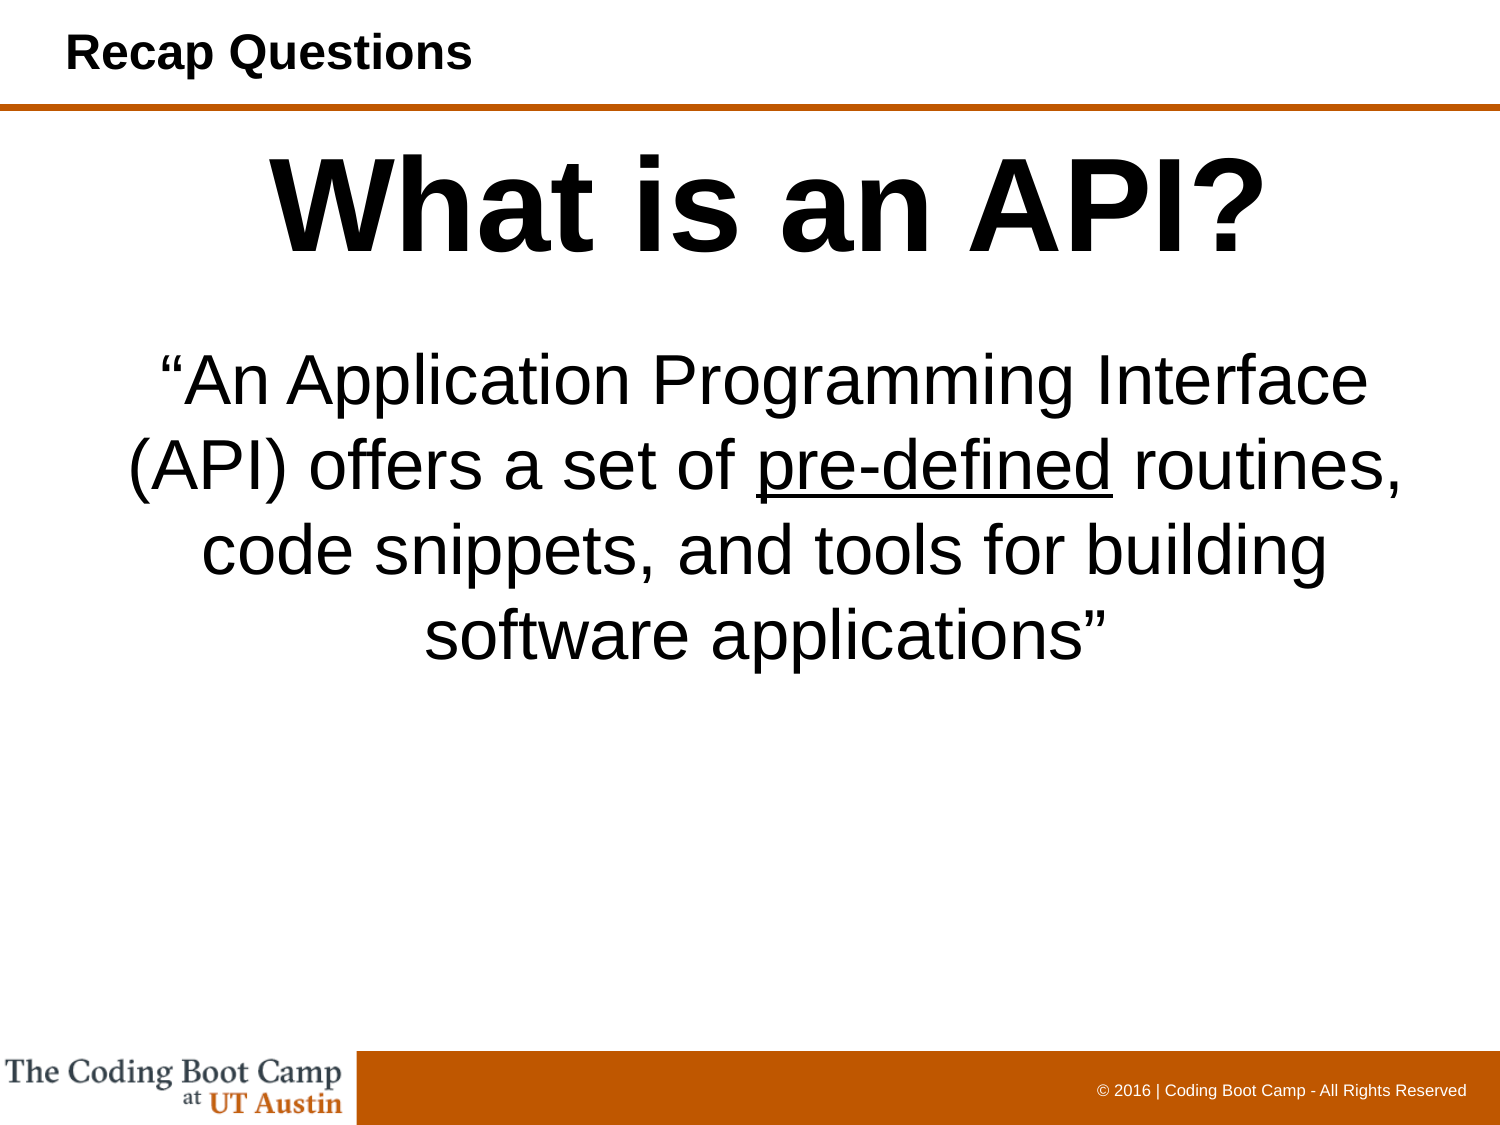

# Recap Questions
What is an API?
“An Application Programming Interface (API) offers a set of pre-defined routines, code snippets, and tools for building software applications”